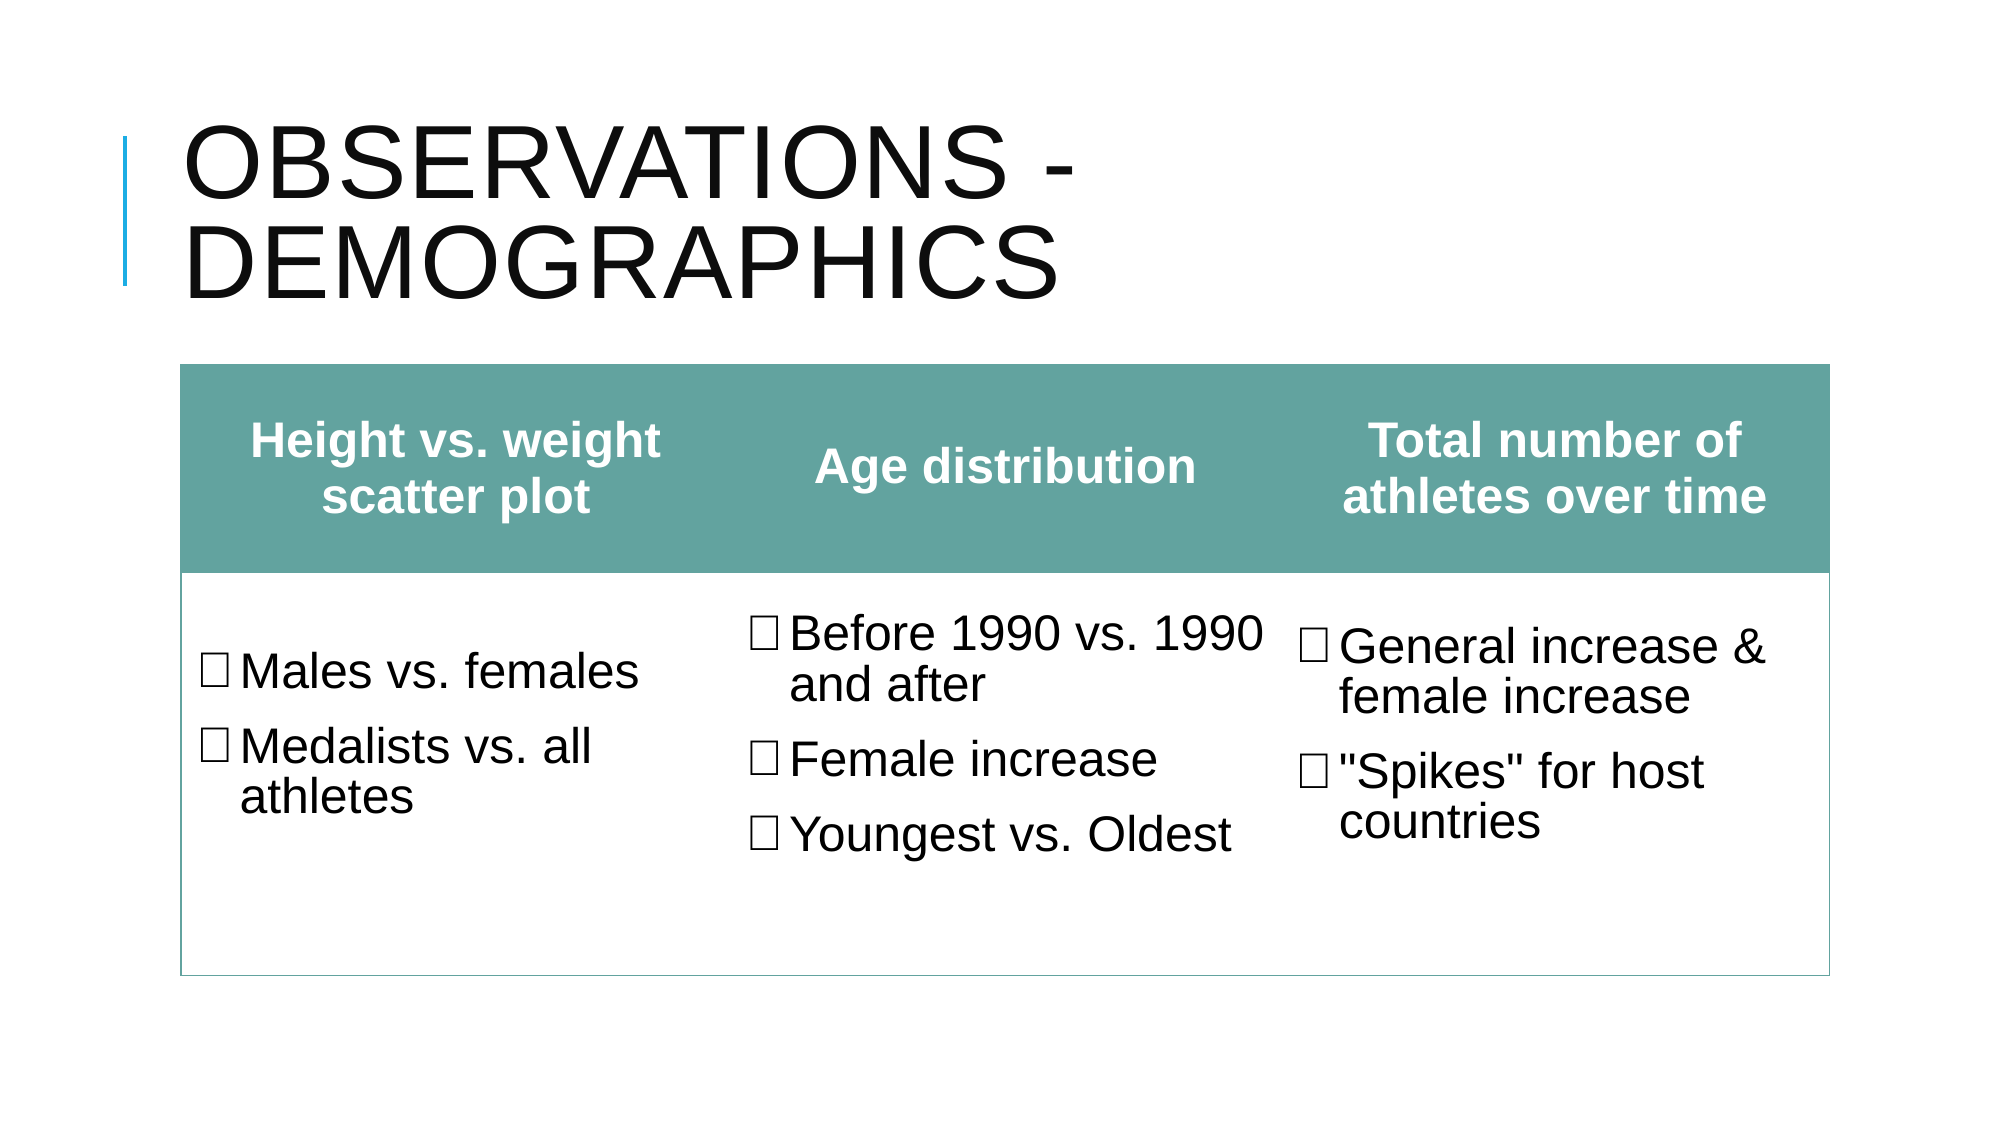

# Observations - Demographics
| Height vs. weight scatter plot | Age distribution | Total number of athletes over time |
| --- | --- | --- |
| Males vs. females Medalists vs. all athletes | Before 1990 vs. 1990 and after Female increase Youngest vs. Oldest | General increase & female increase "Spikes" for host countries |